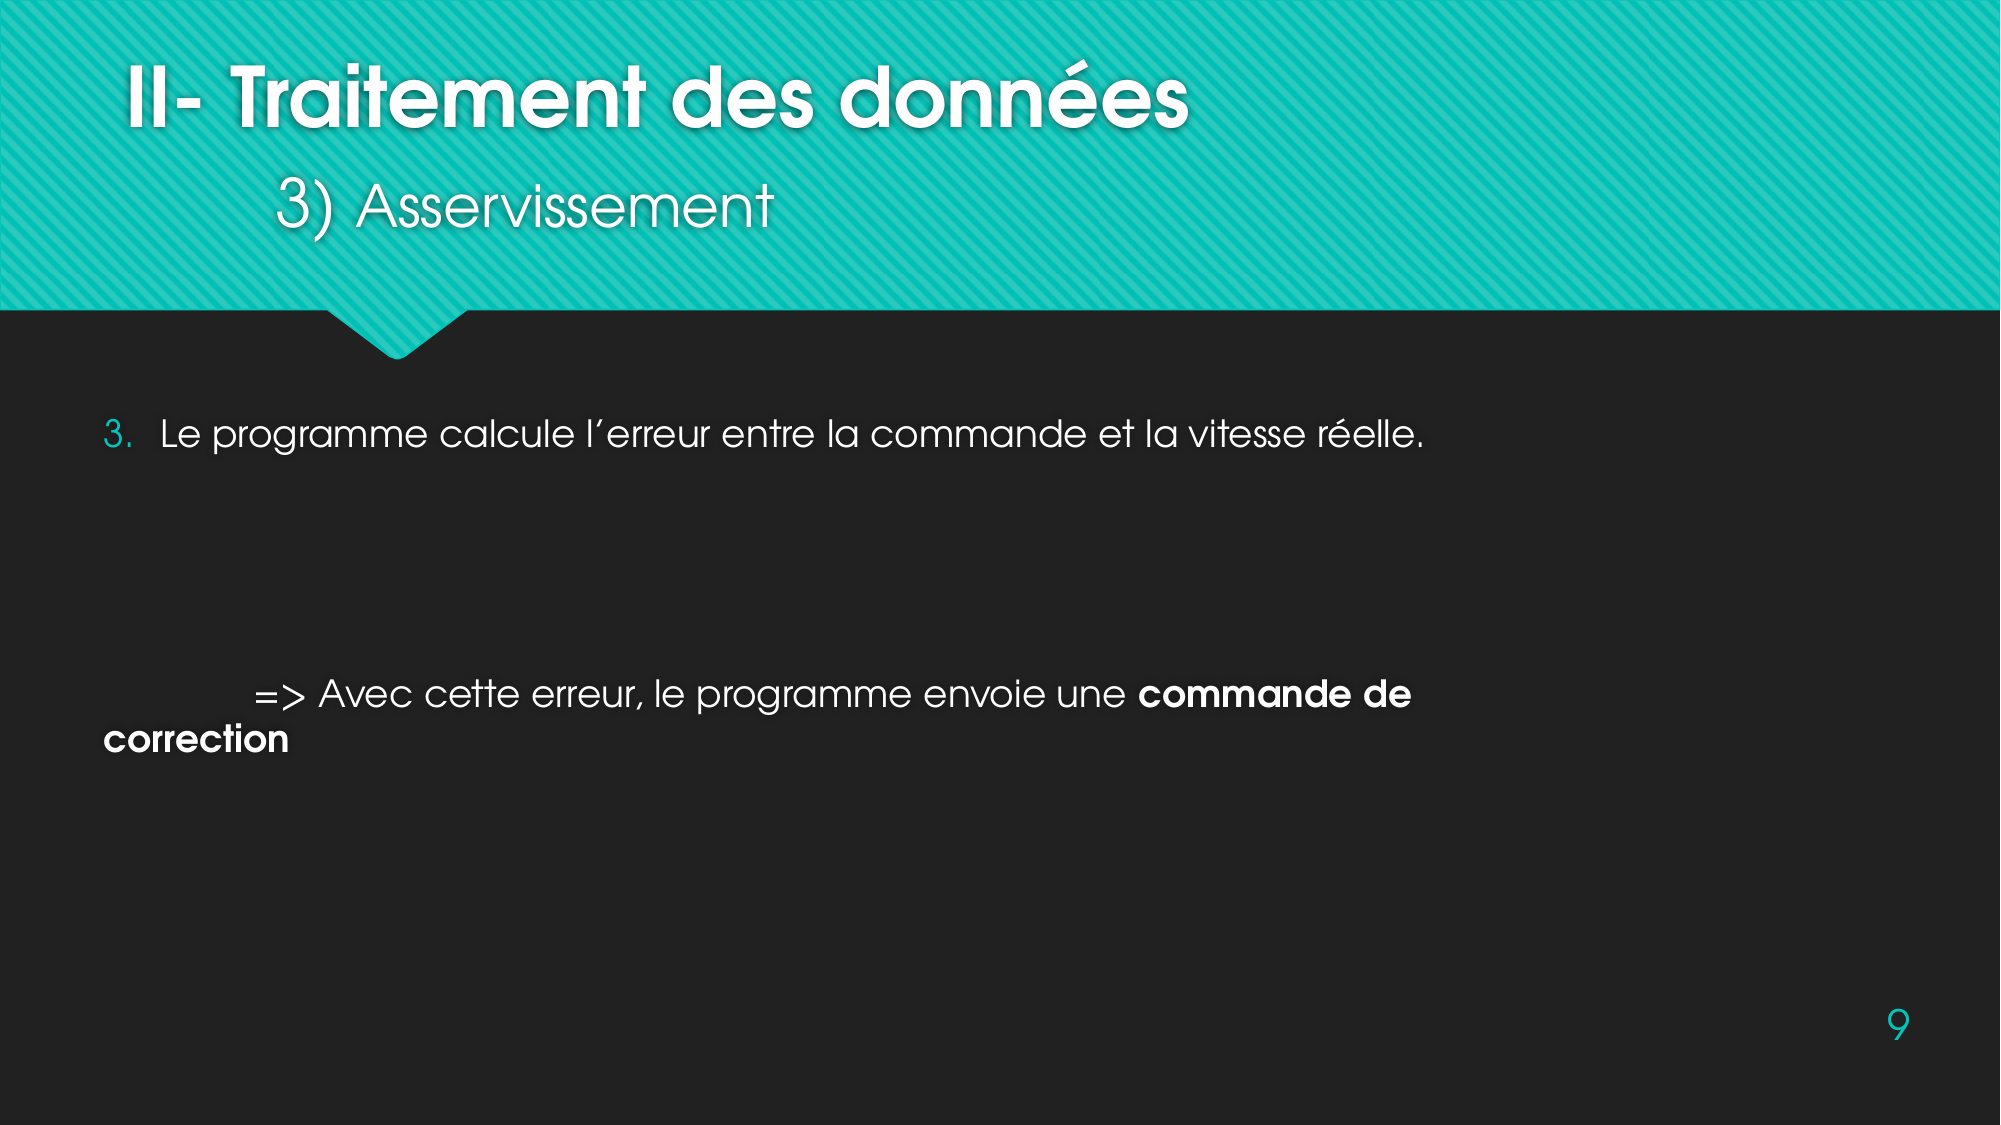

# II- Traitement des données 3) Asservissement
Le programme calcule l’erreur entre la commande et la vitesse réelle.

	=> Avec cette erreur, le programme envoie une commande de correction

9